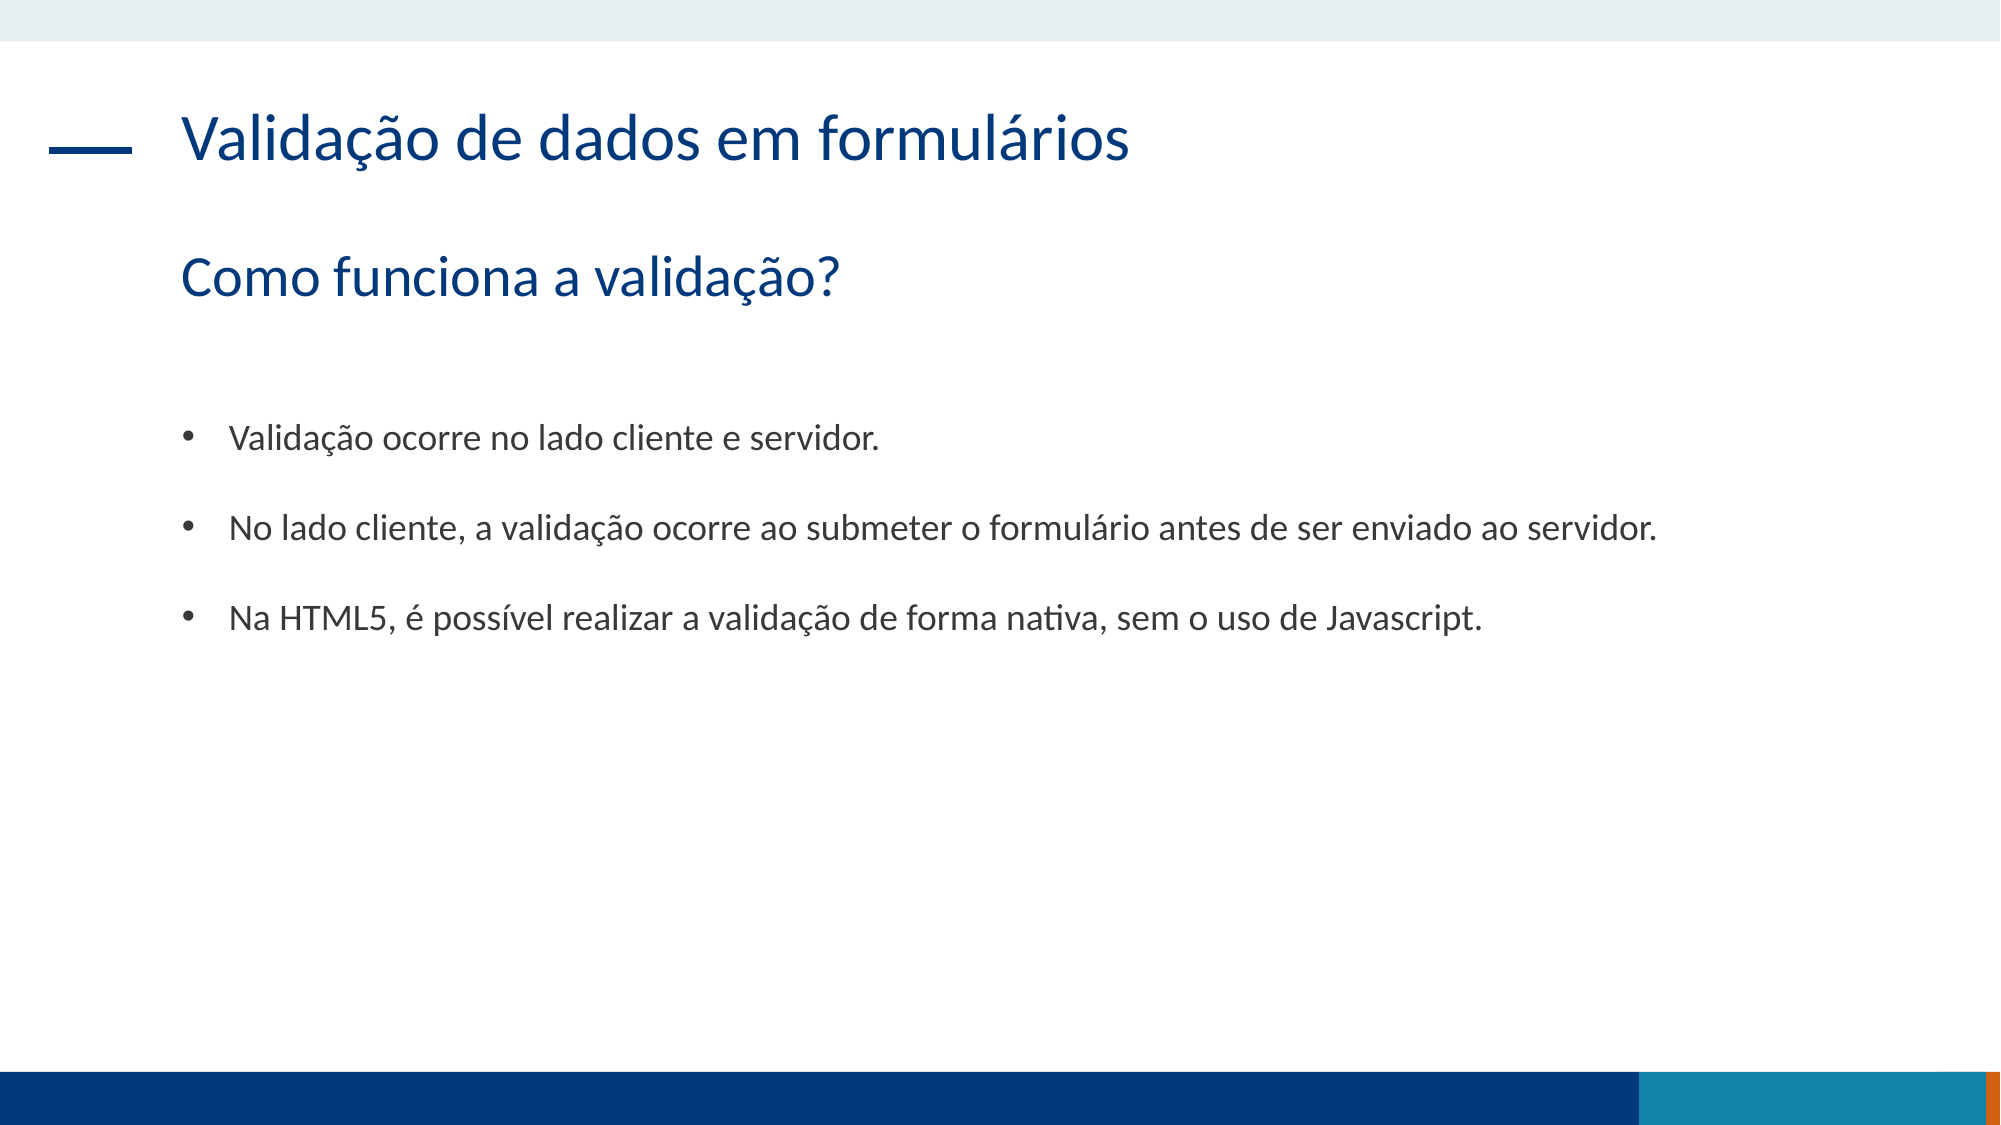

Validação de dados em formulários
Como funciona a validação?
Validação ocorre no lado cliente e servidor.

No lado cliente, a validação ocorre ao submeter o formulário antes de ser enviado ao servidor.

Na HTML5, é possível realizar a validação de forma nativa, sem o uso de Javascript.